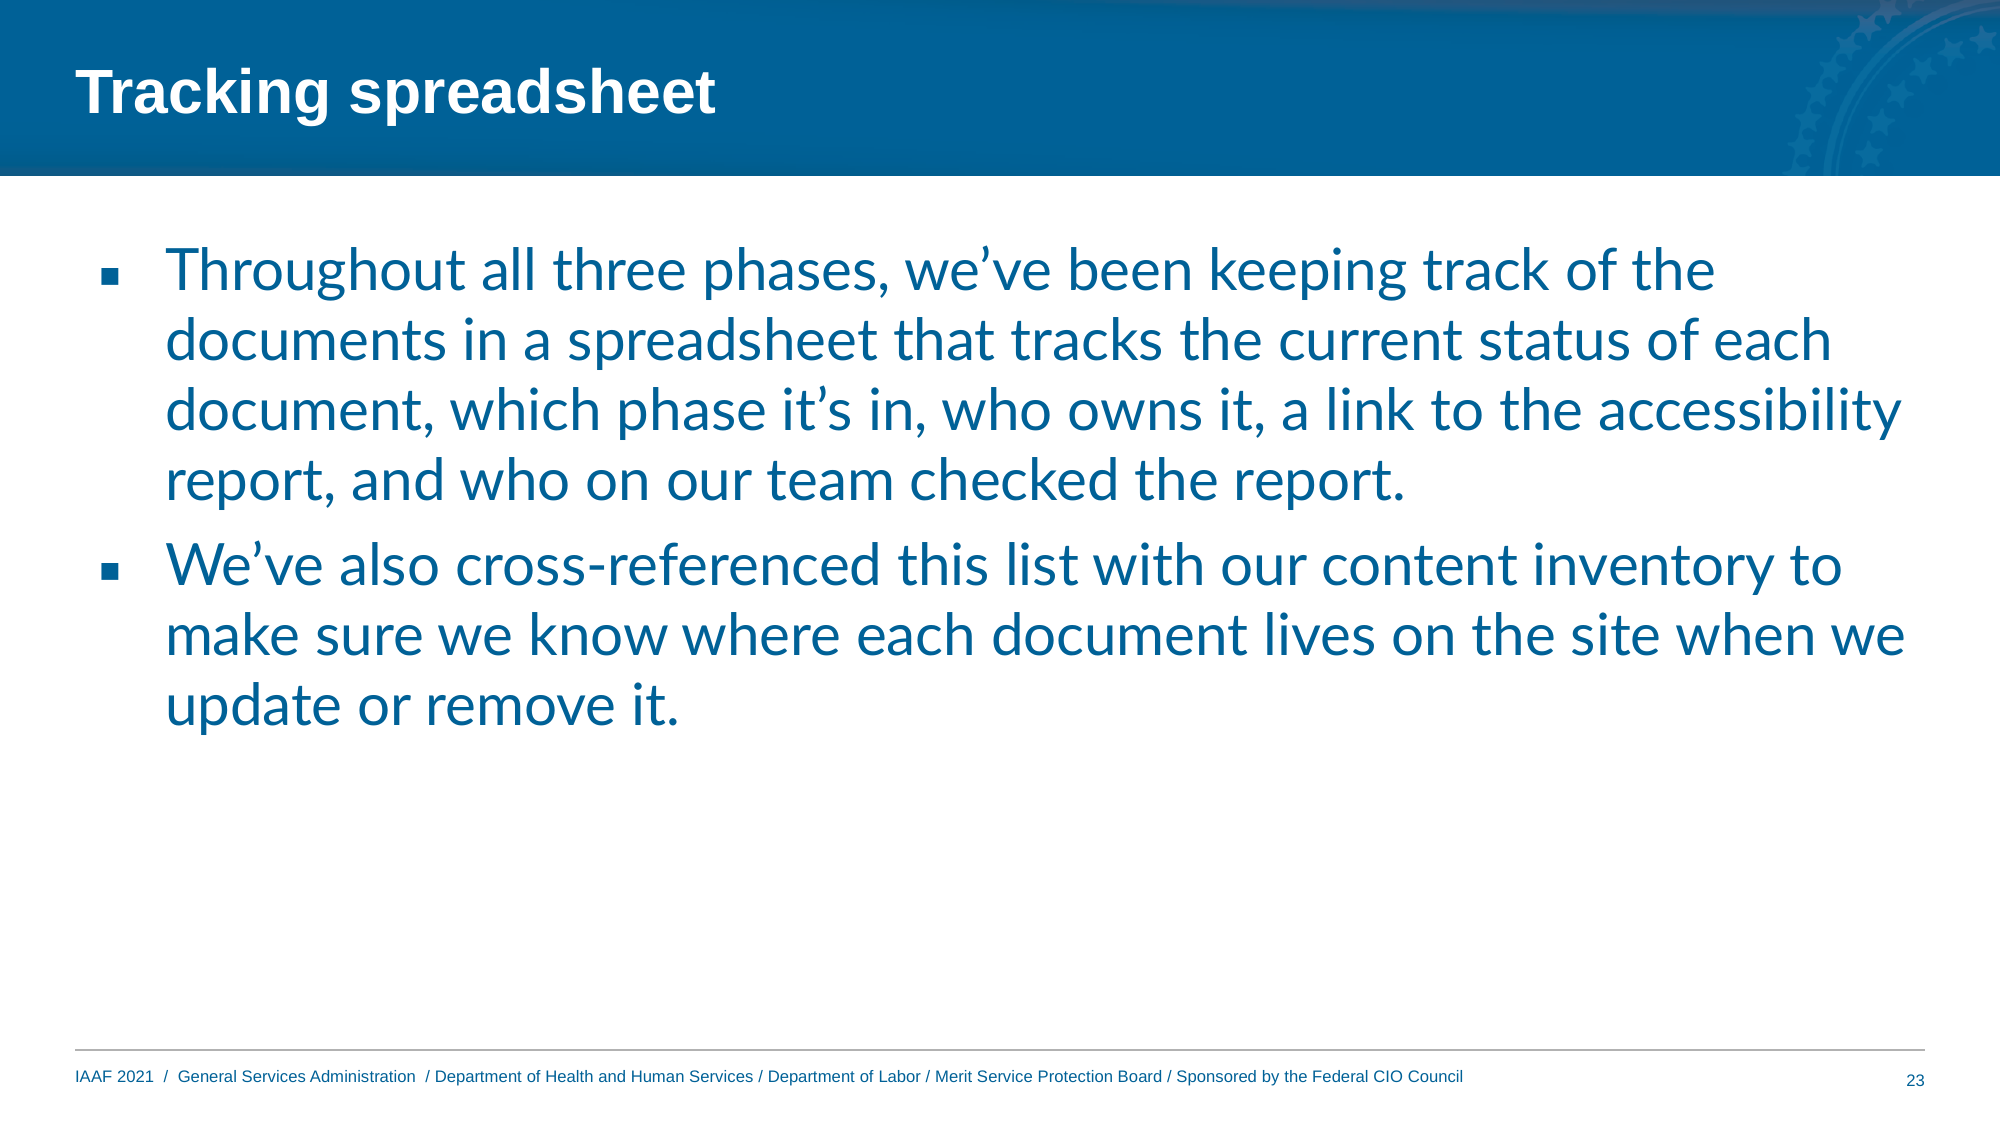

# Tracking spreadsheet
Throughout all three phases, we’ve been keeping track of the documents in a spreadsheet that tracks the current status of each document, which phase it’s in, who owns it, a link to the accessibility report, and who on our team checked the report.
We’ve also cross-referenced this list with our content inventory to make sure we know where each document lives on the site when we update or remove it.
23